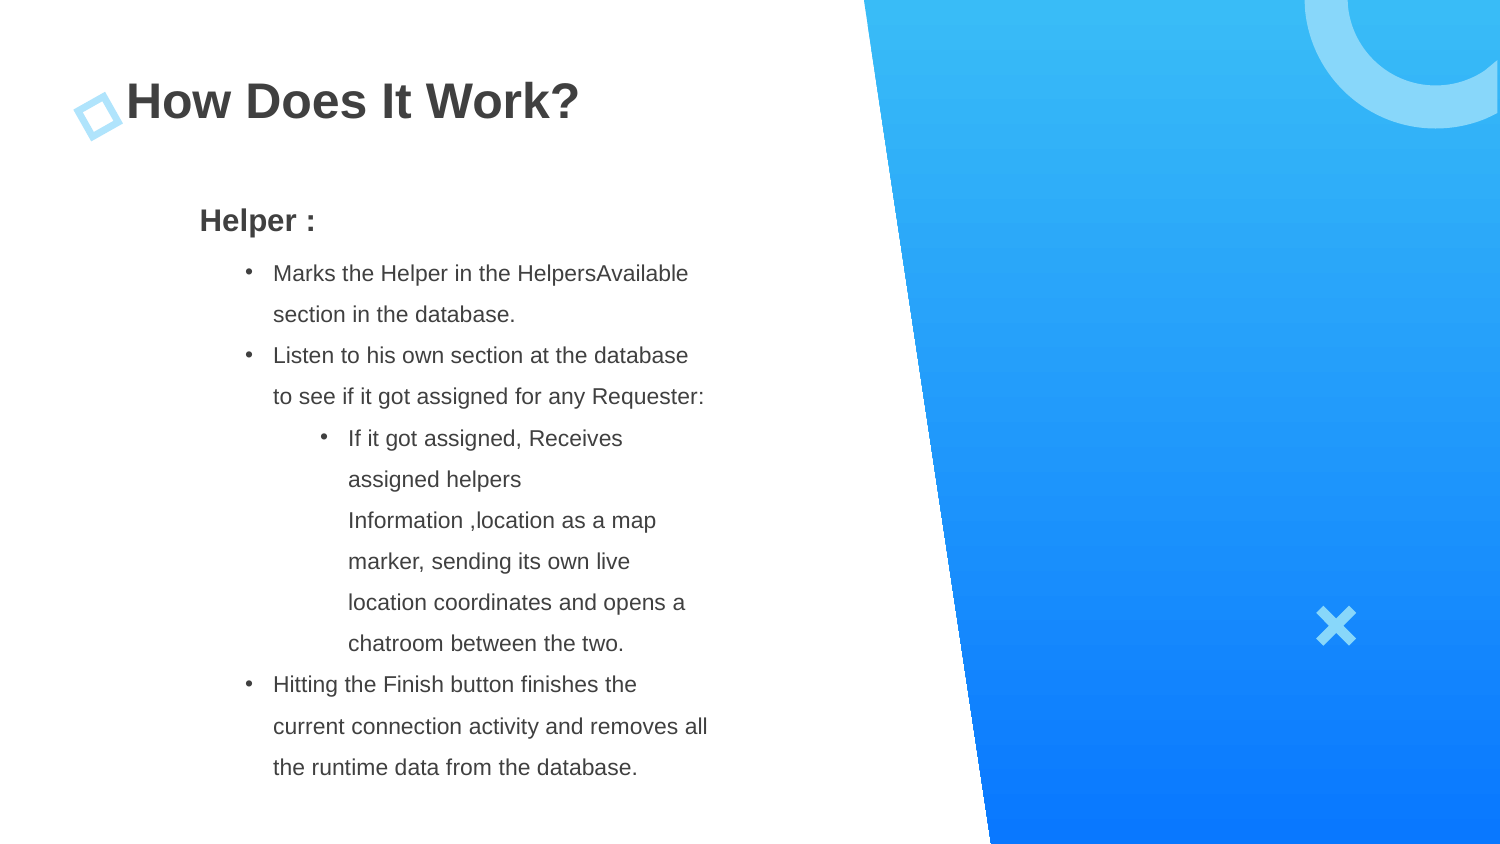

How Does It Work?
Helper :
Marks the Helper in the HelpersAvailable section in the database.
Listen to his own section at the database to see if it got assigned for any Requester:
If it got assigned, Receives assigned helpers Information ,location as a map marker, sending its own live location coordinates and opens a chatroom between the two.
Hitting the Finish button finishes the current connection activity and removes all the runtime data from the database.